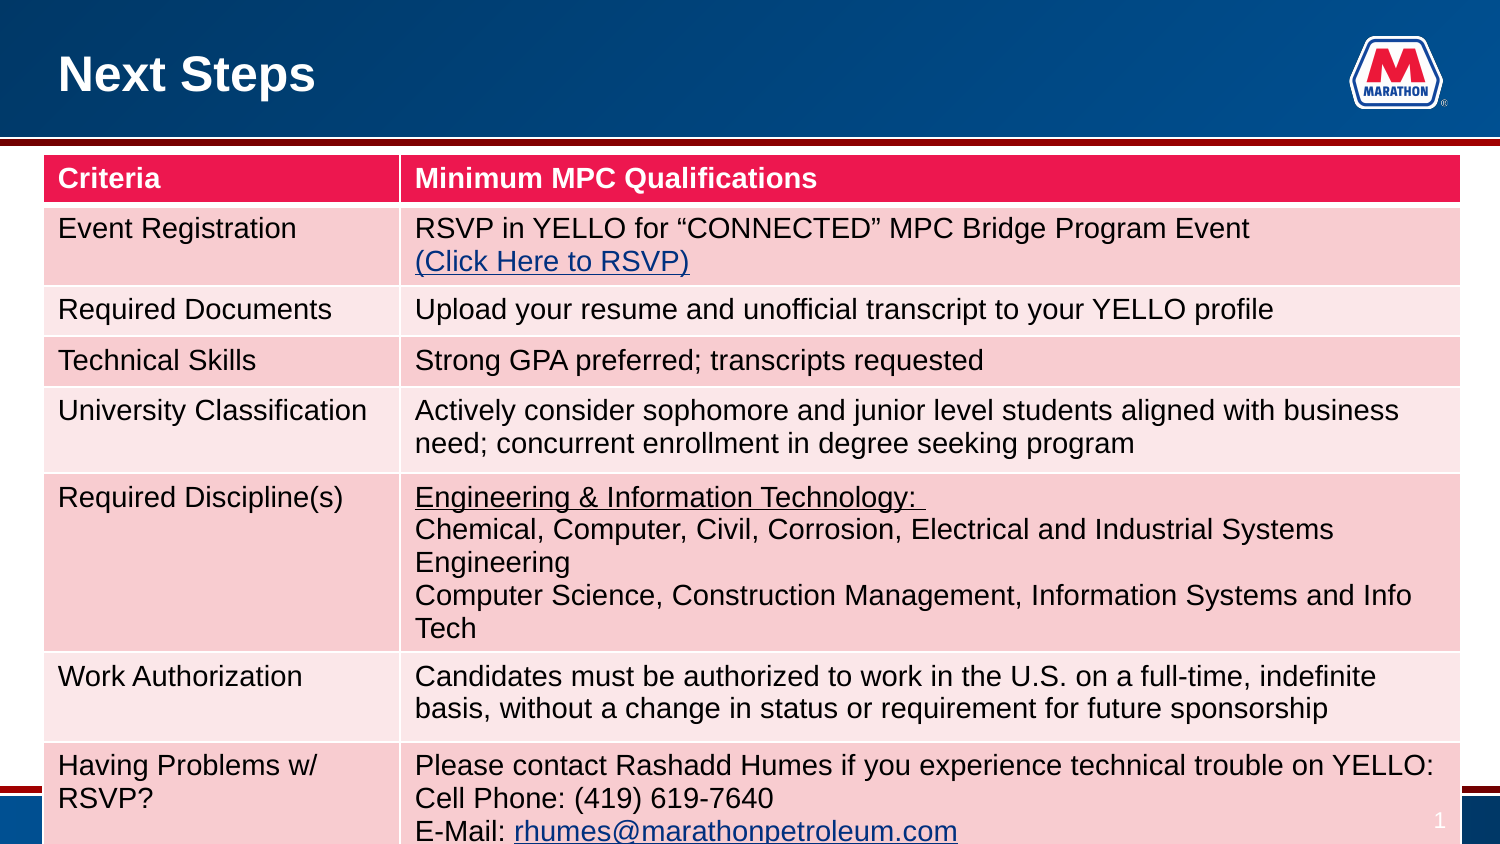

# Next Steps
| Criteria | Minimum MPC Qualifications |
| --- | --- |
| Event Registration | RSVP in YELLO for “CONNECTED” MPC Bridge Program Event (Click Here to RSVP) |
| Required Documents | Upload your resume and unofficial transcript to your YELLO profile |
| Technical Skills | Strong GPA preferred; transcripts requested |
| University Classification | Actively consider sophomore and junior level students aligned with business need; concurrent enrollment in degree seeking program |
| Required Discipline(s) | Engineering & Information Technology: Chemical, Computer, Civil, Corrosion, Electrical and Industrial Systems Engineering Computer Science, Construction Management, Information Systems and Info Tech |
| Work Authorization | Candidates must be authorized to work in the U.S. on a full-time, indefinite basis, without a change in status or requirement for future sponsorship |
| Having Problems w/ RSVP? | Please contact Rashadd Humes if you experience technical trouble on YELLO: Cell Phone: (419) 619-7640 E-Mail: rhumes@marathonpetroleum.com |
1